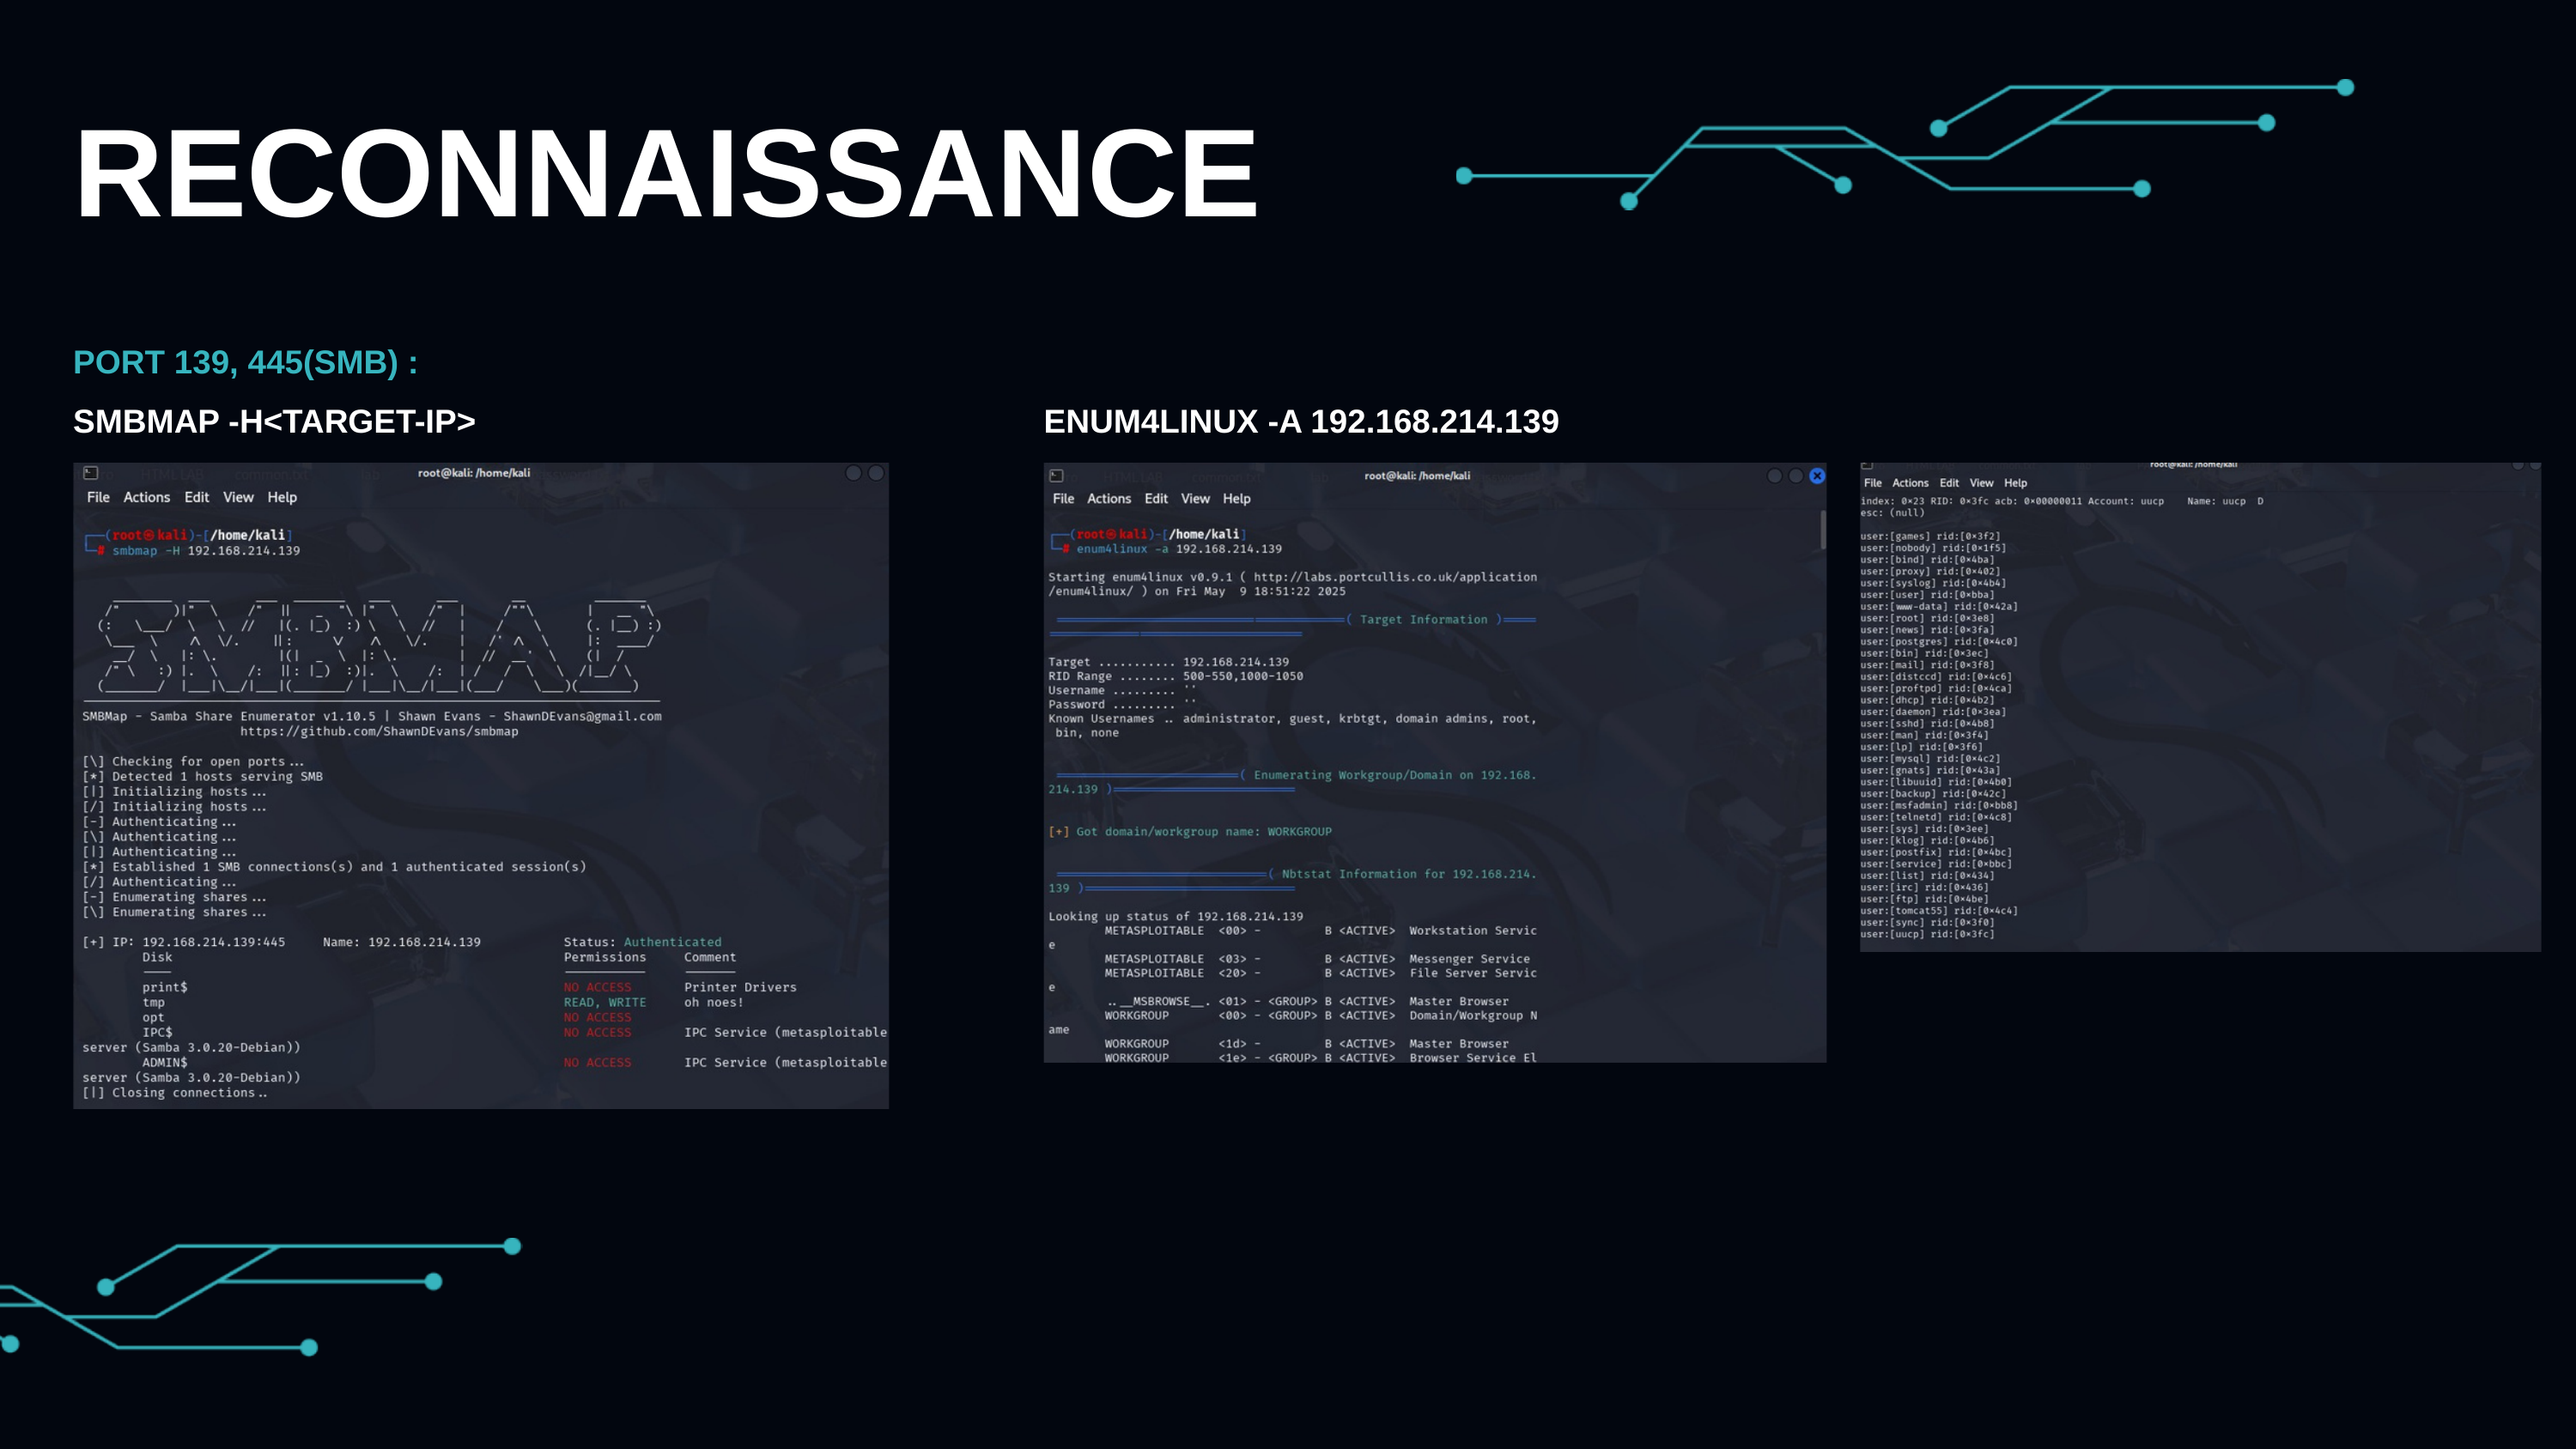

RECONNAISSANCE
PORT 139, 445(SMB) :

SMBMAP -H<TARGET-IP>
ENUM4LINUX -A 192.168.214.139